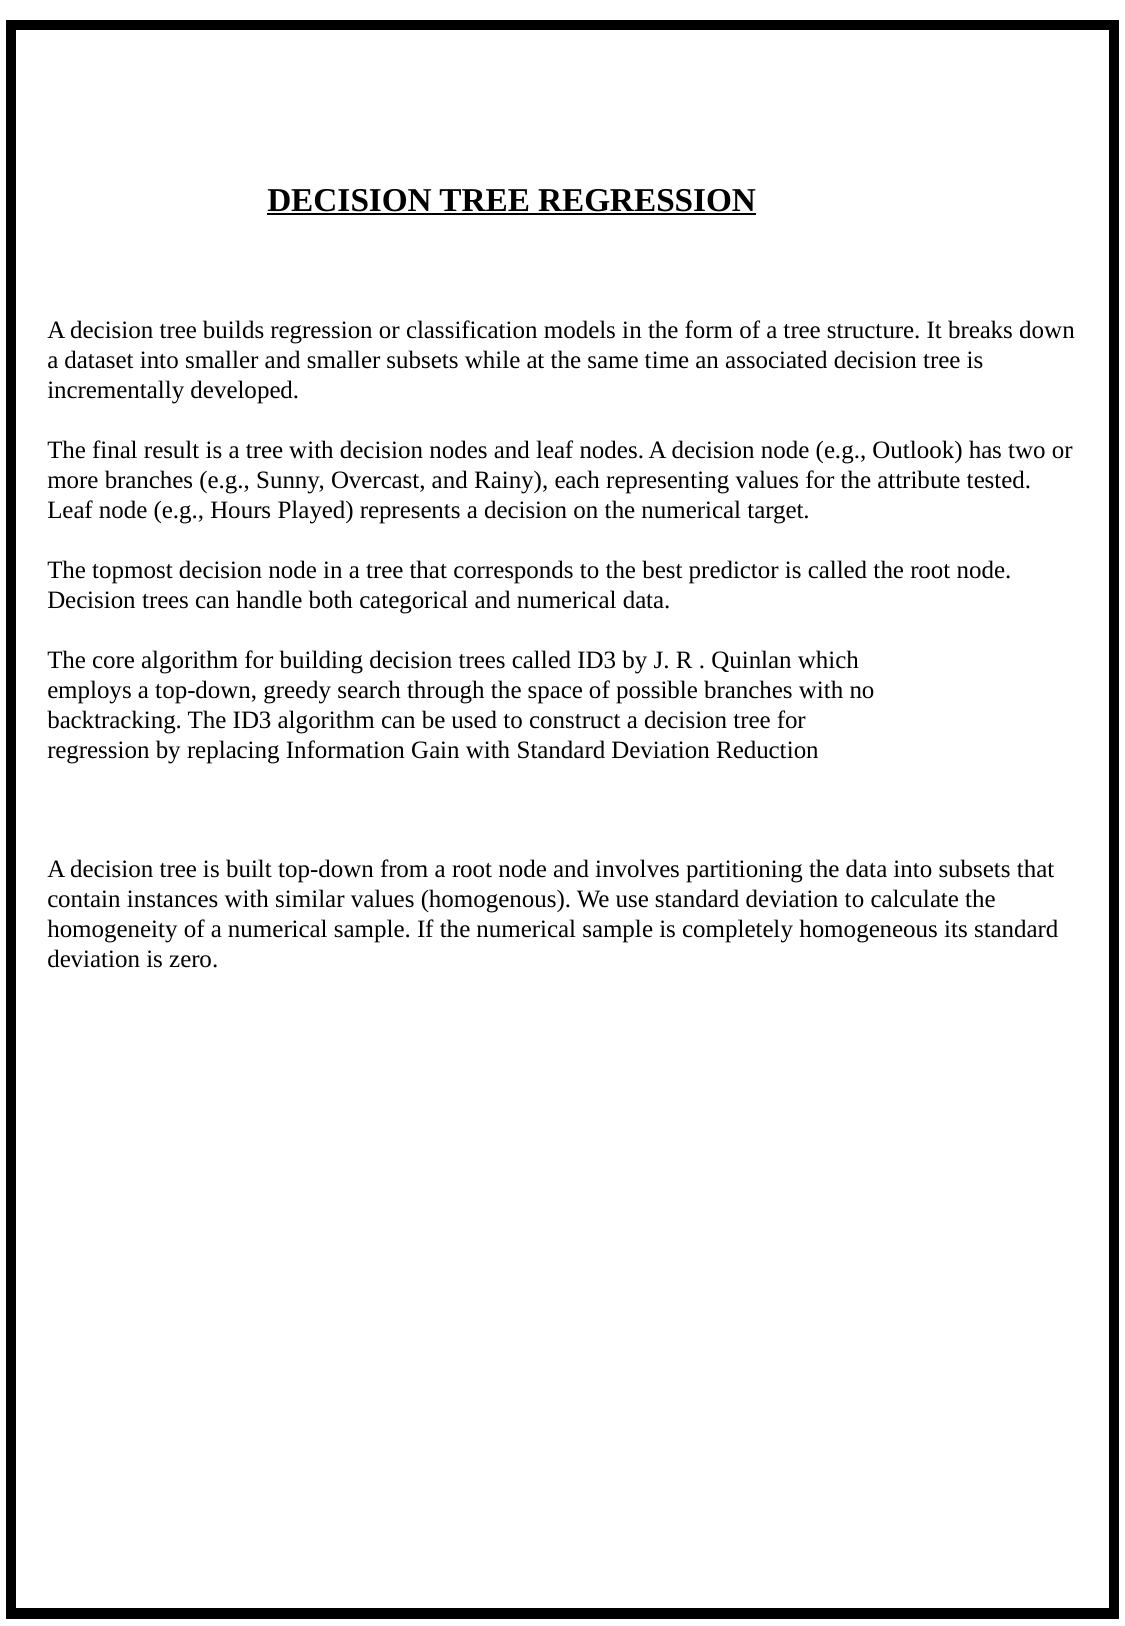

#
                      DECISION TREE REGRESSION
A decision tree builds regression or classification models in the form of a tree structure. It breaks down a dataset into smaller and smaller subsets while at the same time an associated decision tree is incrementally developed.
The final result is a tree with decision nodes and leaf nodes. A decision node (e.g., Outlook) has two or more branches (e.g., Sunny, Overcast, and Rainy), each representing values for the attribute tested. Leaf node (e.g., Hours Played) represents a decision on the numerical target.
The topmost decision node in a tree that corresponds to the best predictor is called the root node. Decision trees can handle both categorical and numerical data.
The core algorithm for building decision trees called ID3 by J. R . Quinlan which
employs a top-down, greedy search through the space of possible branches with no
backtracking. The ID3 algorithm can be used to construct a decision tree for
regression by replacing Information Gain with Standard Deviation Reduction
A decision tree is built top-down from a root node and involves partitioning the data into subsets that contain instances with similar values (homogenous). We use standard deviation to calculate the homogeneity of a numerical sample. If the numerical sample is completely homogeneous its standard deviation is zero.